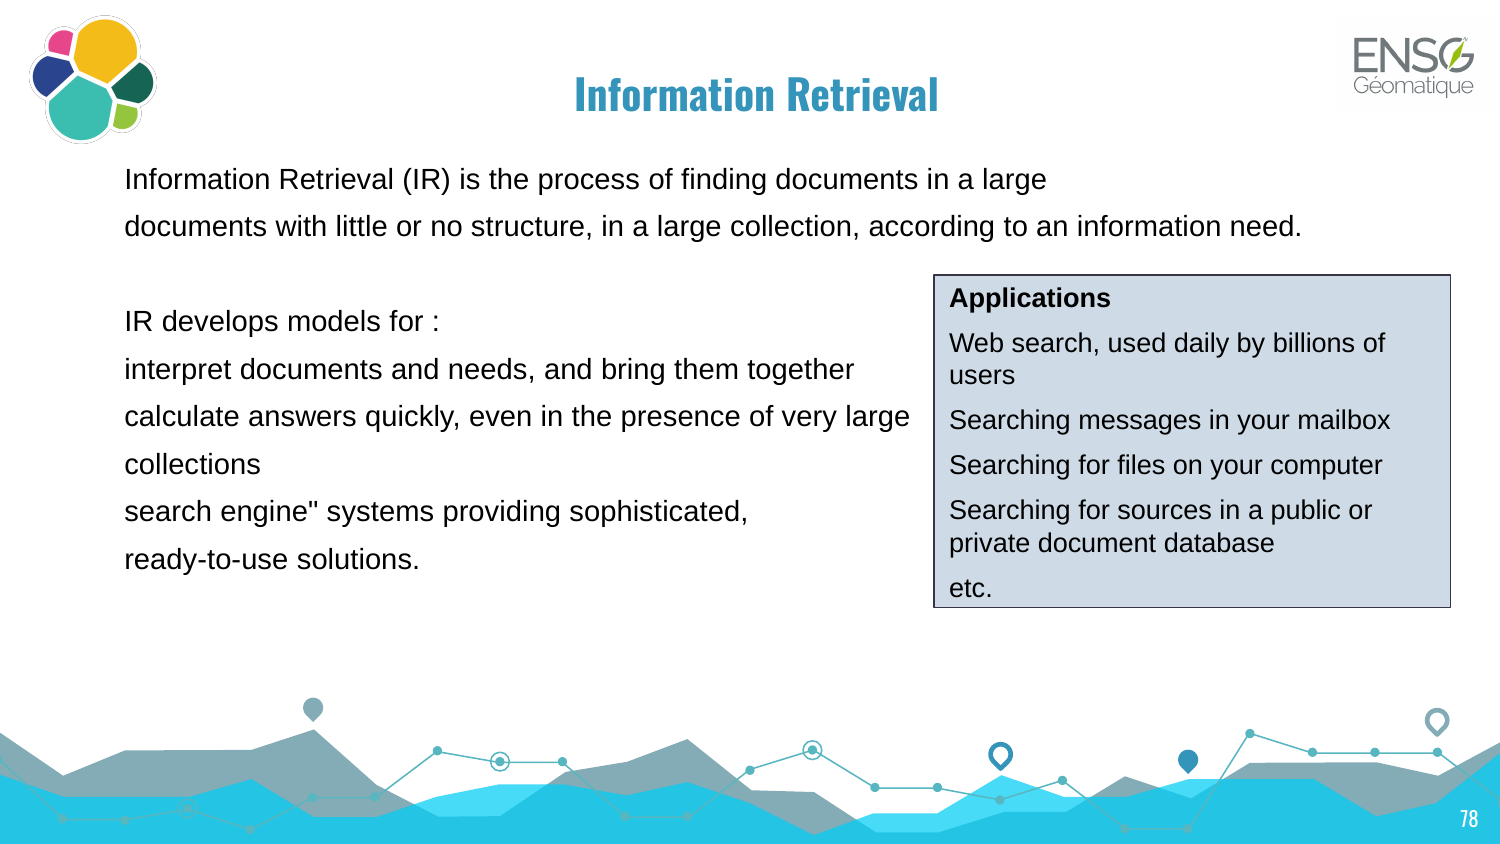

# Information Retrieval
Information Retrieval (IR) is the process of finding documents in a large
documents with little or no structure, in a large collection, according to an information need.

IR develops models for :
interpret documents and needs, and bring them together
calculate answers quickly, even in the presence of very large
collections
search engine" systems providing sophisticated,
ready-to-use solutions.

Applications
Web search, used daily by billions of users
Searching messages in your mailbox
Searching for files on your computer
Searching for sources in a public or private document database
etc.
78